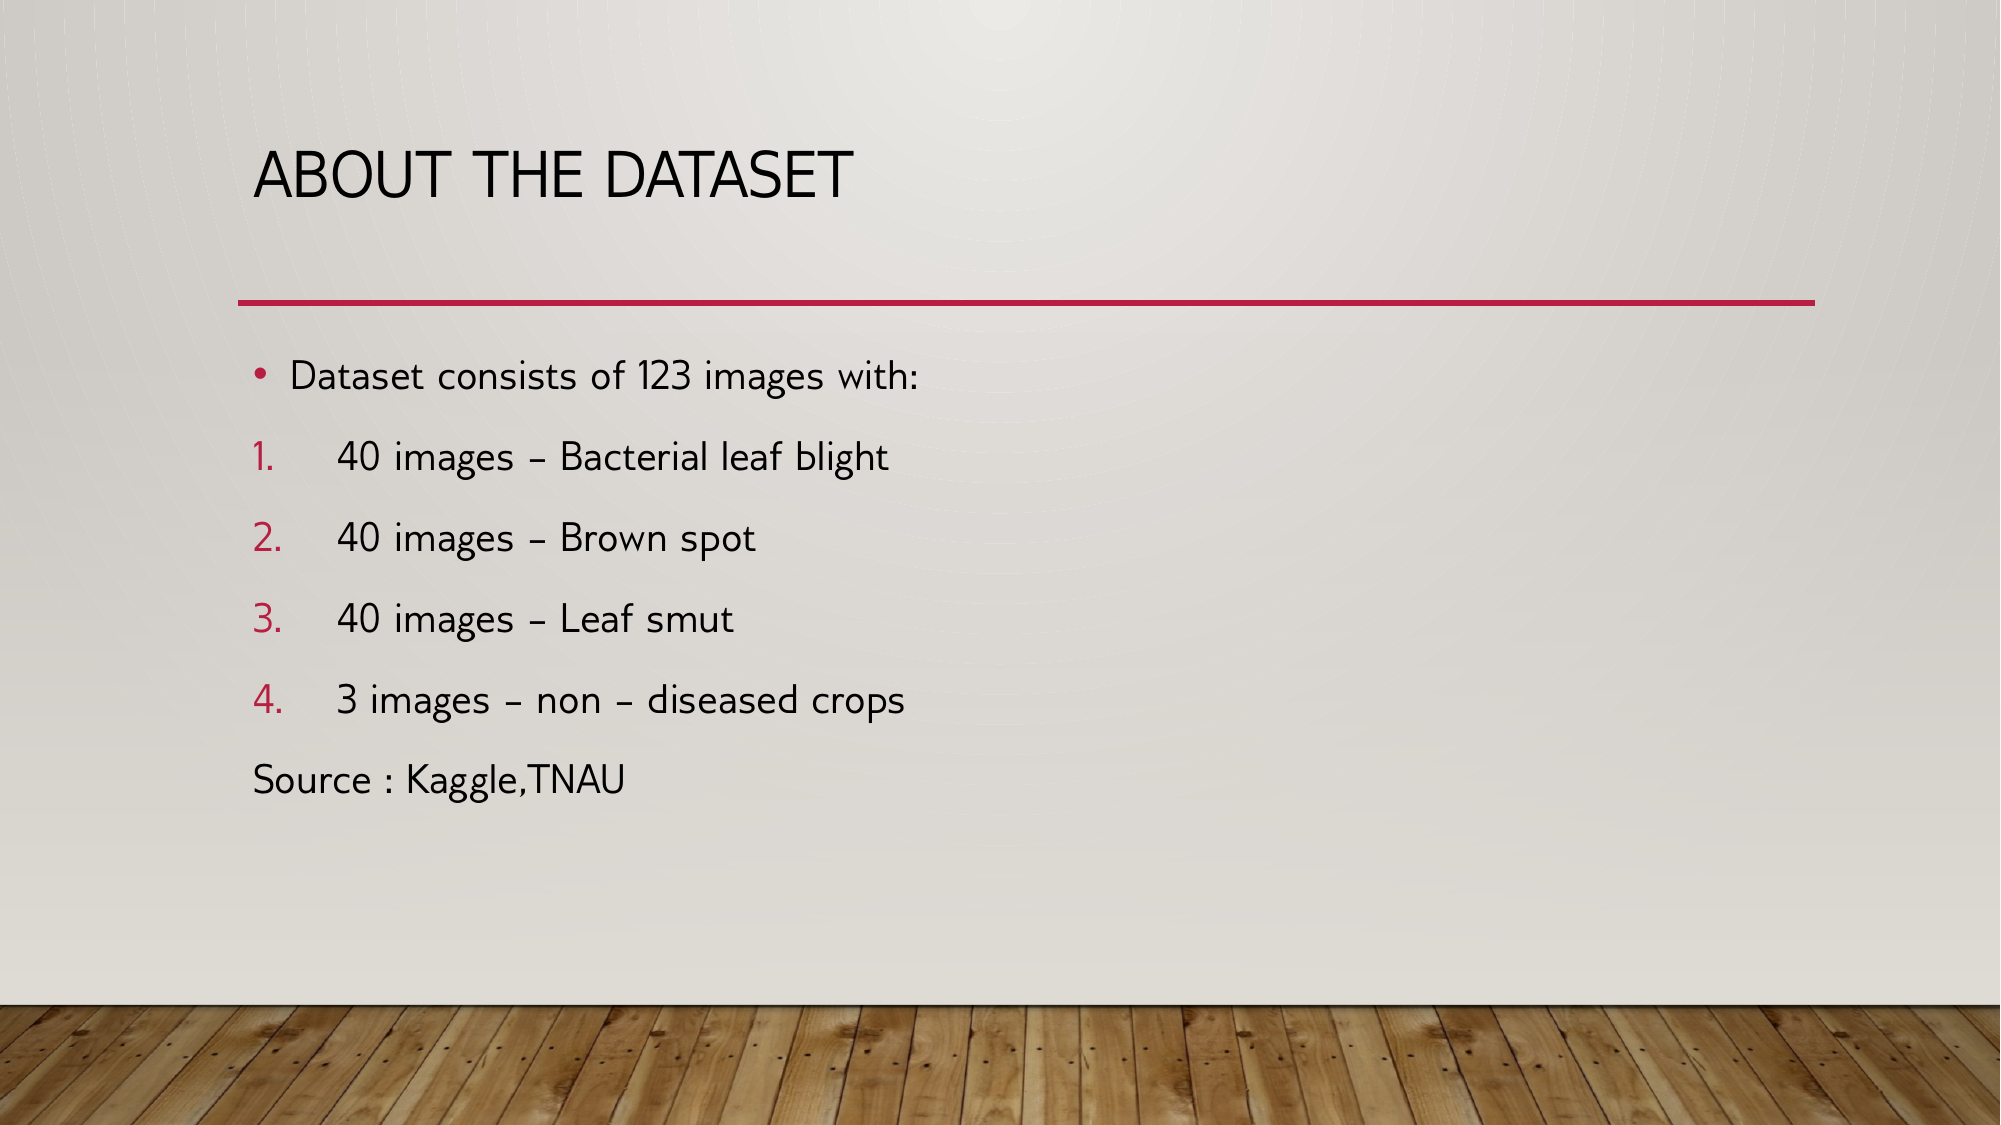

# About the dataset
Dataset consists of 123 images with:
40 images – Bacterial leaf blight
40 images – Brown spot
40 images – Leaf smut
3 images – non – diseased crops
Source : Kaggle,TNAU